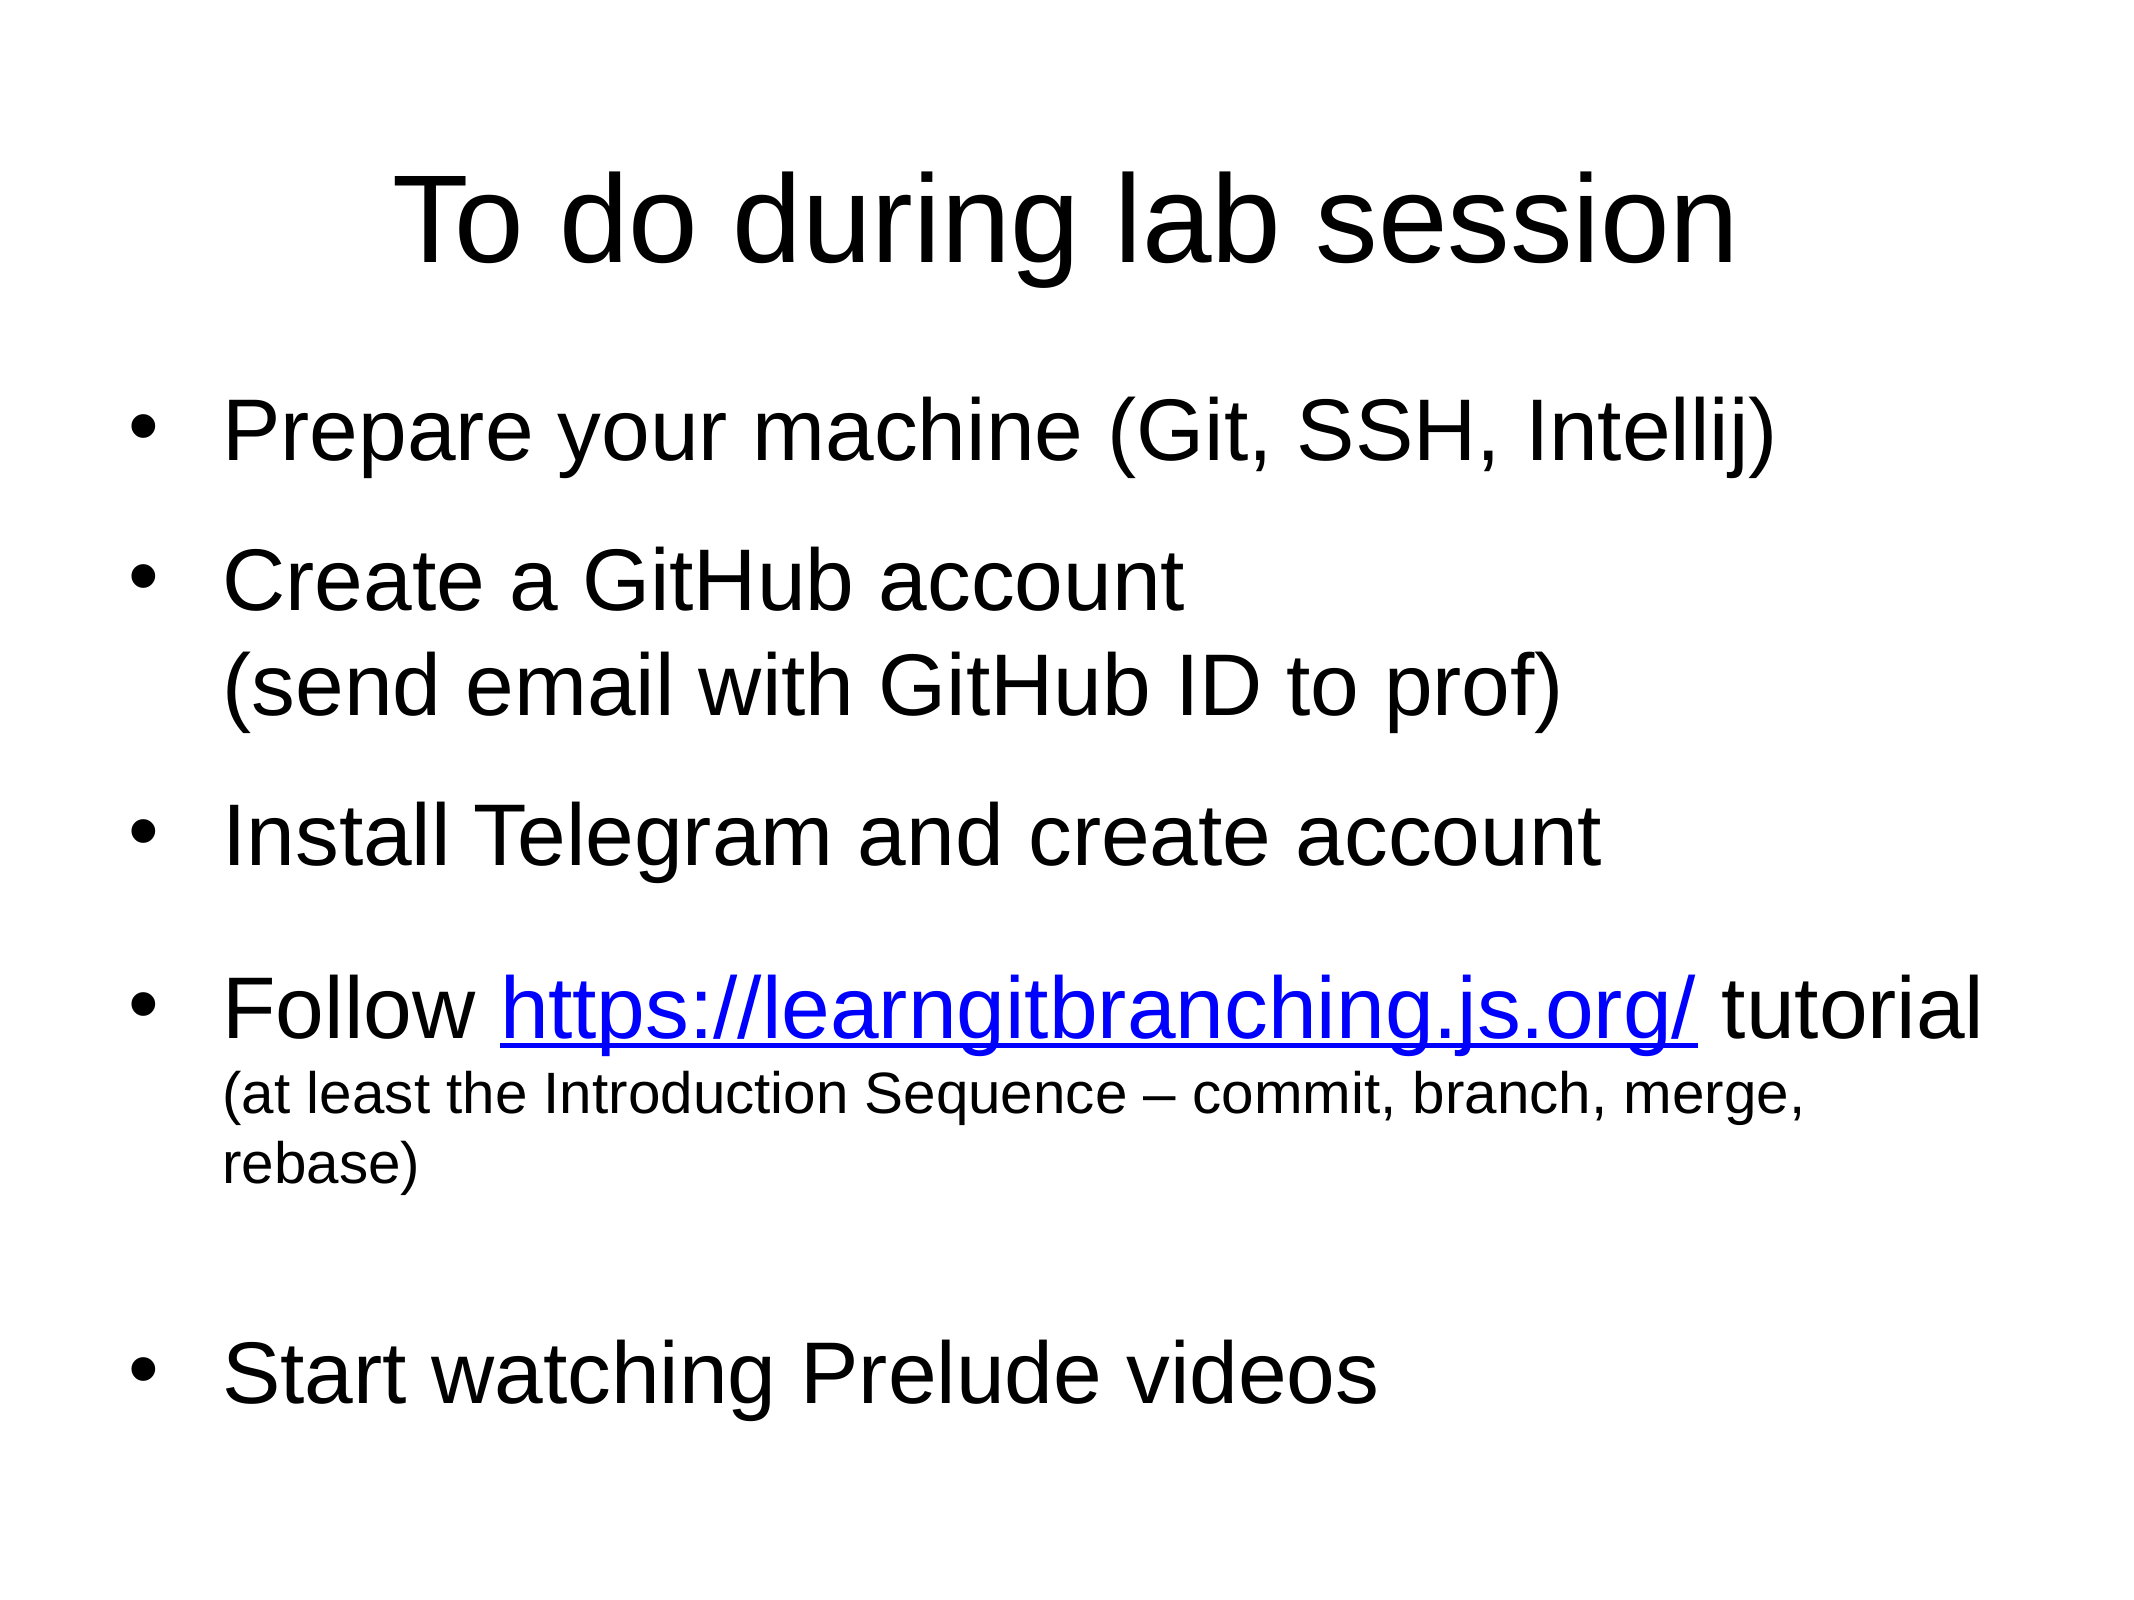

# To do during lab session
Prepare your machine (Git, SSH, Intellij)

Create a GitHub account
(send email with GitHub ID to prof)

Install Telegram and create account

Follow https://learngitbranching.js.org/ tutorial (at least the Introduction Sequence – commit, branch, merge, rebase)

Start watching Prelude videos